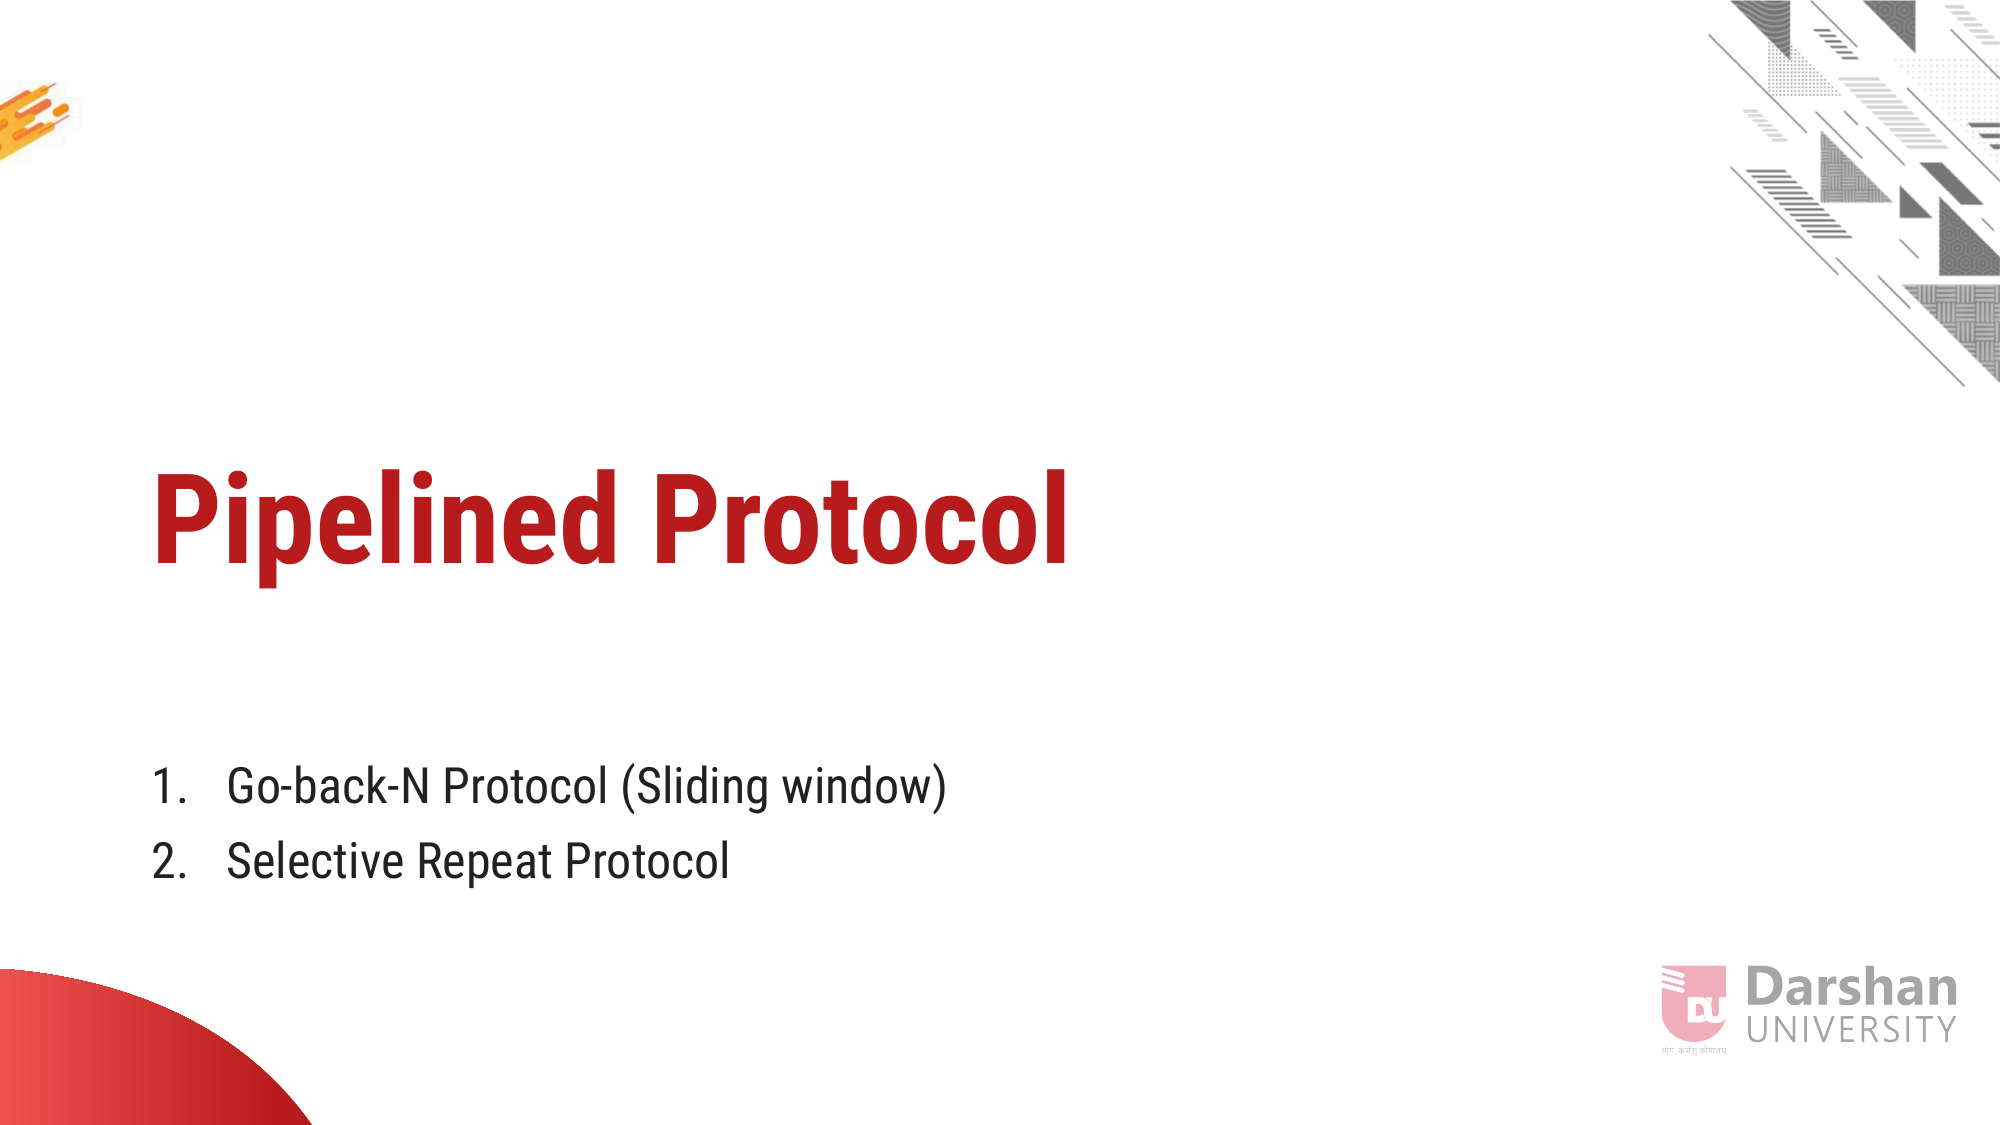

# Pipelined Protocol
Go-back-N Protocol (Sliding window)
Selective Repeat Protocol